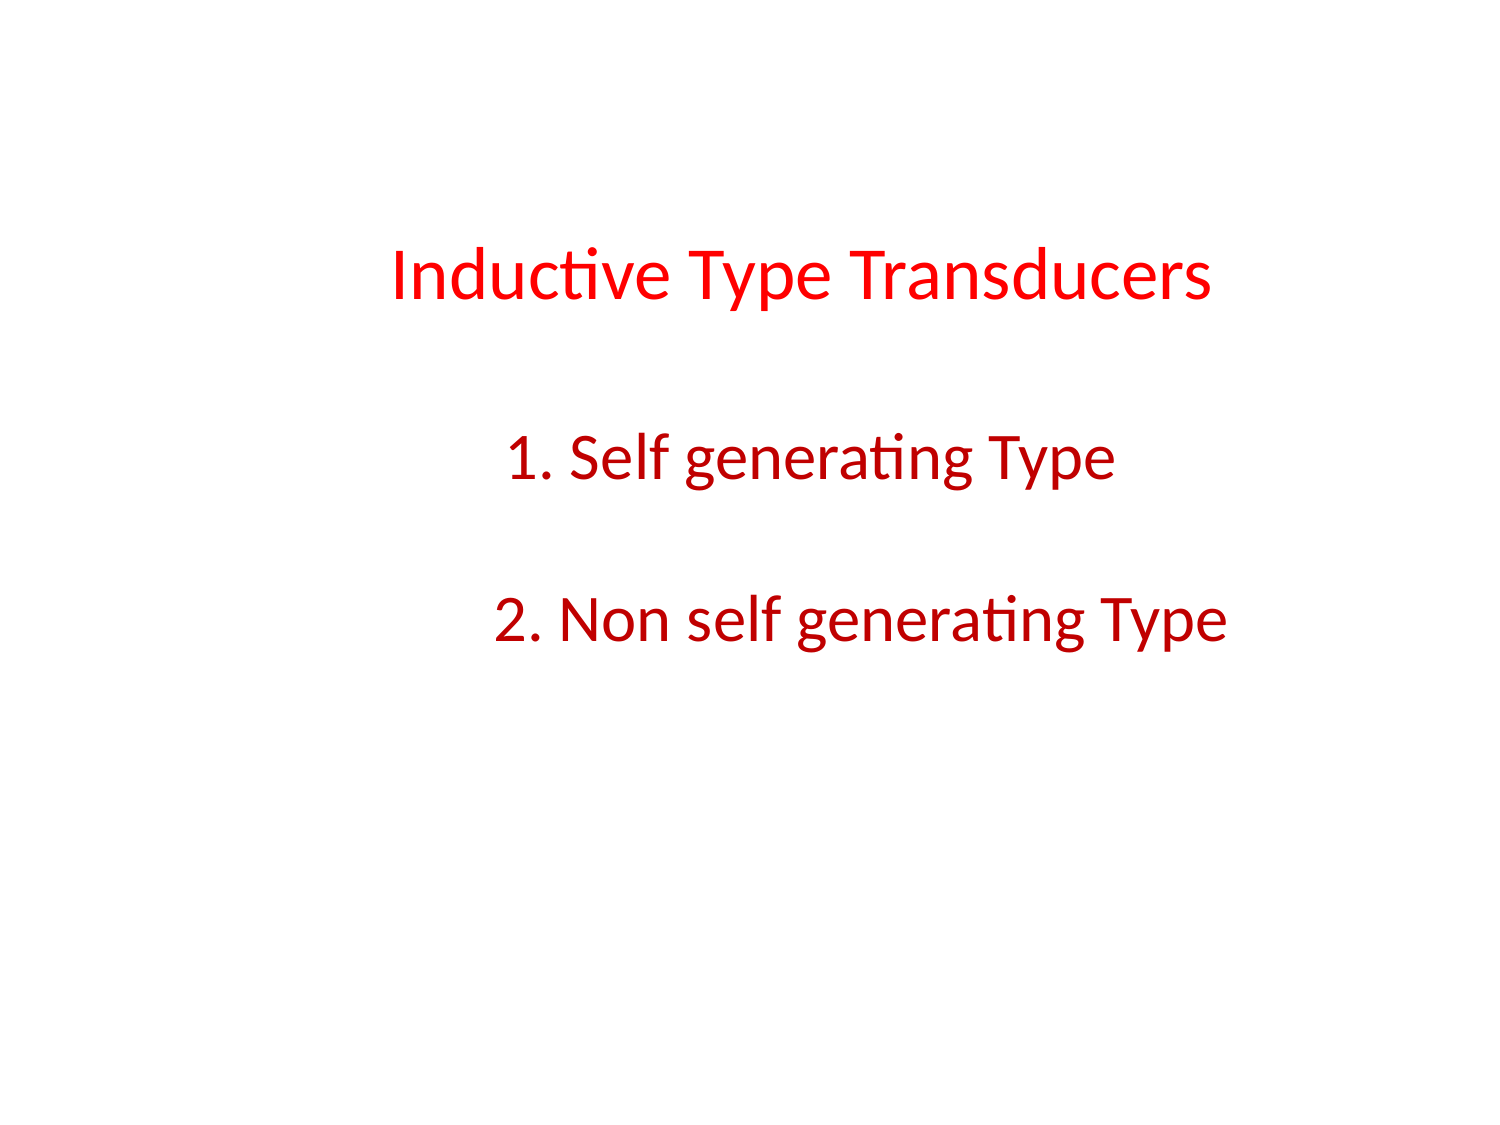

Inductive Type Transducers

  1. Self generating Type

         2. Non self generating Type